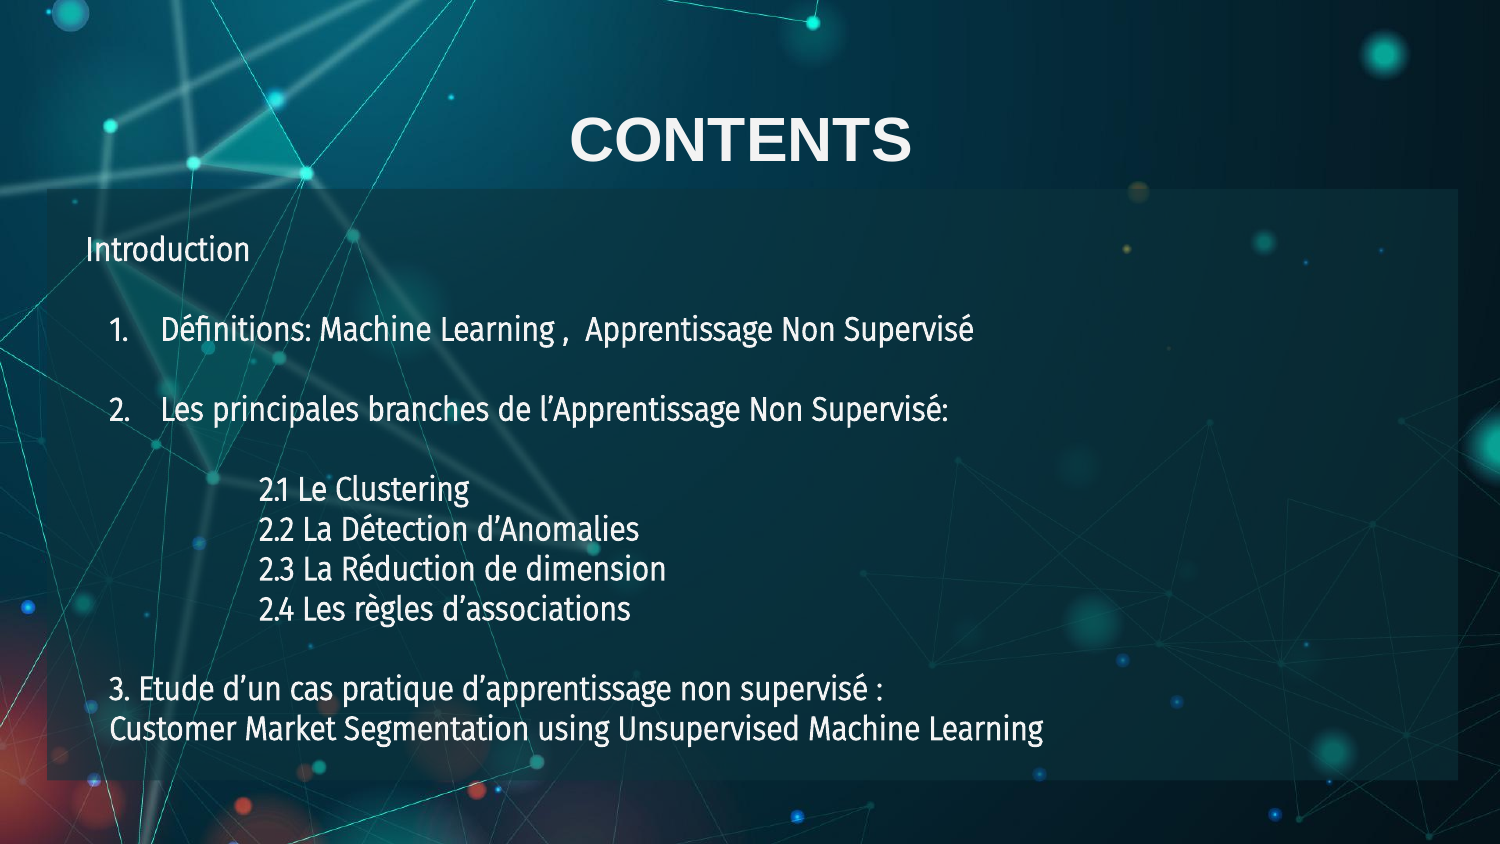

CONTENTS
Introduction

Définitions: Machine Learning ,  Apprentissage Non Supervisé

Les principales branches de l’Apprentissage Non Supervisé:

	2.1 Le Clustering
	2.2 La Détection d’Anomalies
	2.3 La Réduction de dimension
	2.4 Les règles d’associations

3. Etude d’un cas pratique d’apprentissage non supervisé :
Customer Market Segmentation using Unsupervised Machine Learning